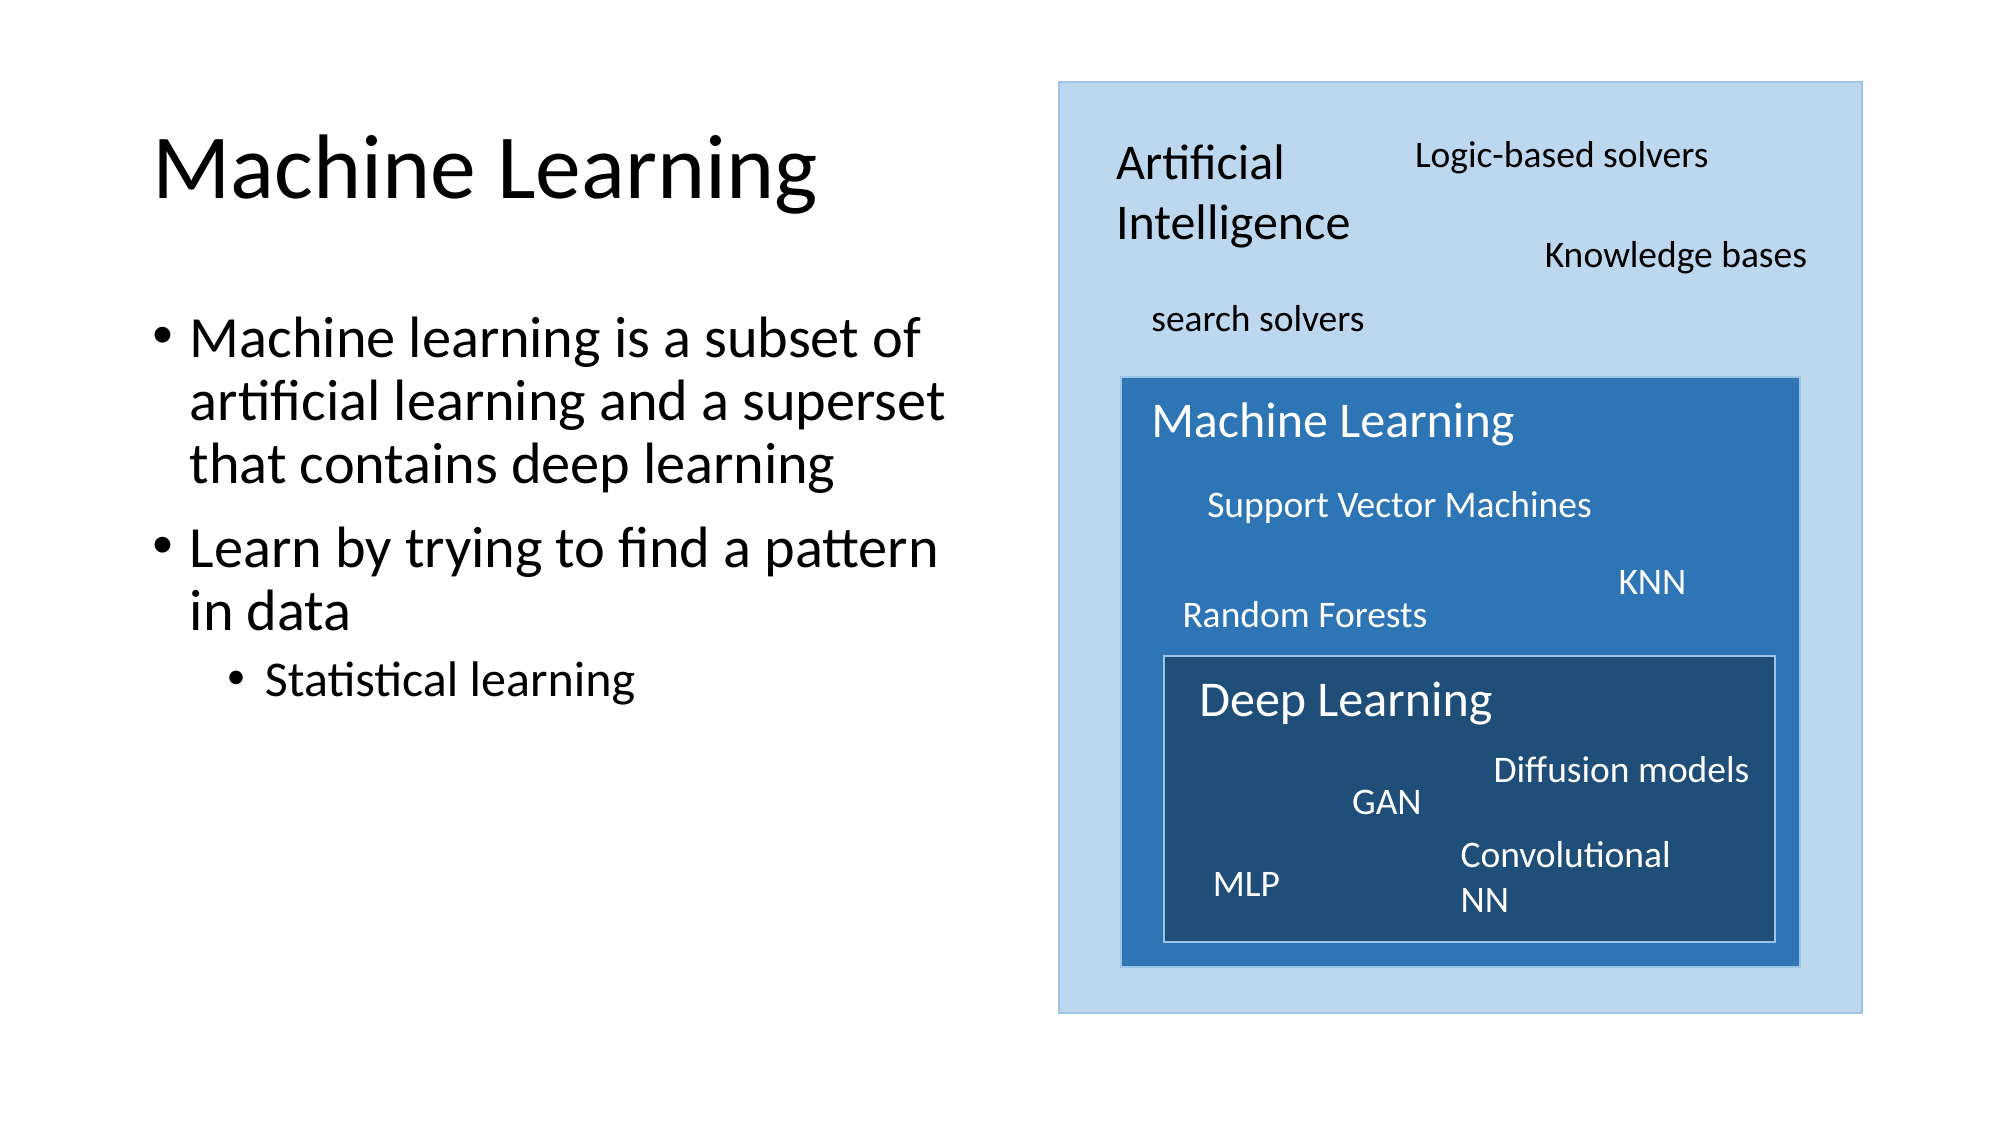

# Machine Learning

Artificial Intelligence
Logic-based solvers
Knowledge bases
search solvers
Machine learning is a subset of artificial learning and a superset that contains deep learning
Learn by trying to find a pattern in data
Statistical learning

Machine Learning
Support Vector Machines
KNN
Random Forests

Deep Learning
Diffusion models
GAN
Convolutional NN
MLP